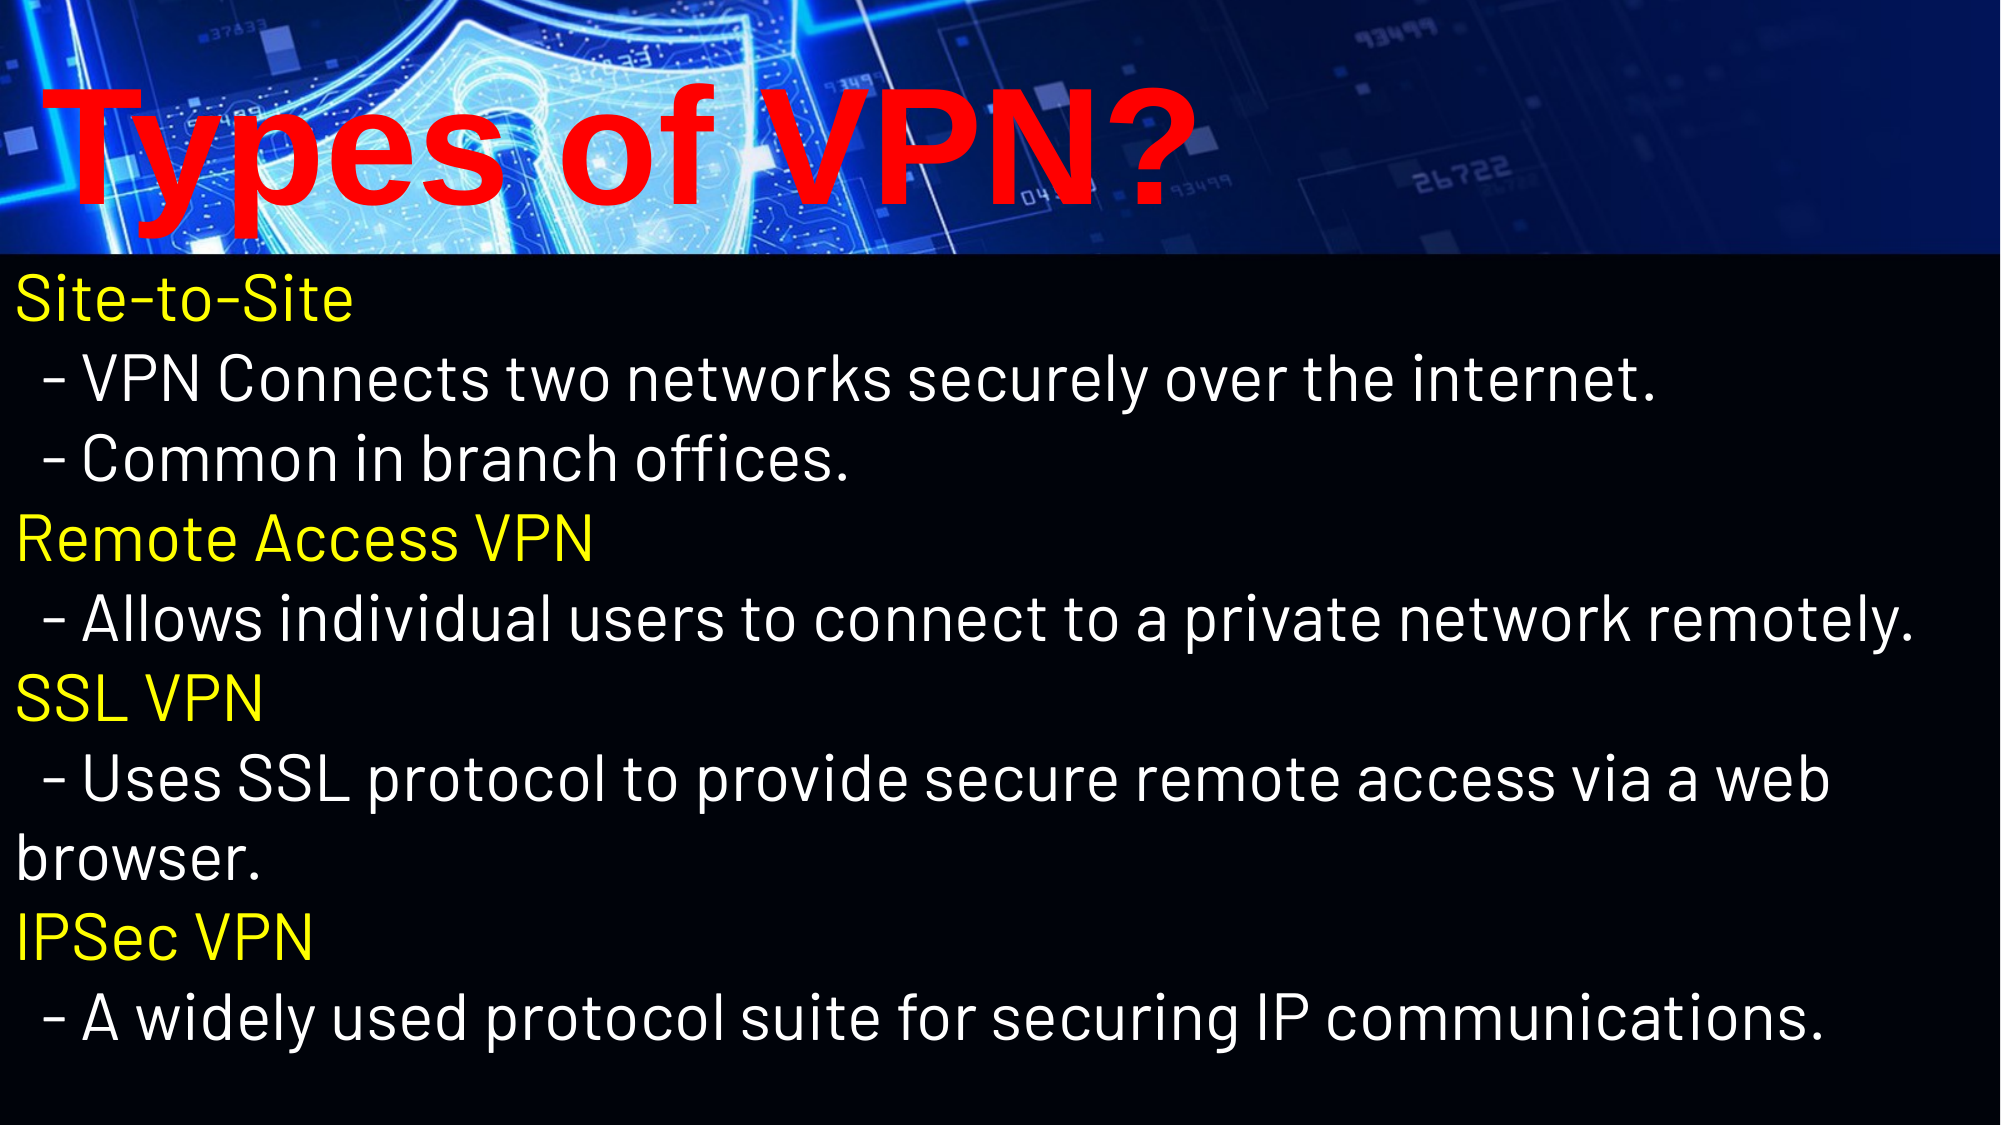

Types of VPN?
Site-to-Site
  - VPN Connects two networks securely over the internet.
  - Common in branch offices.
Remote Access VPN
  - Allows individual users to connect to a private network remotely.
SSL VPN
  - Uses SSL protocol to provide secure remote access via a web          browser.
IPSec VPN
  - A widely used protocol suite for securing IP communications.